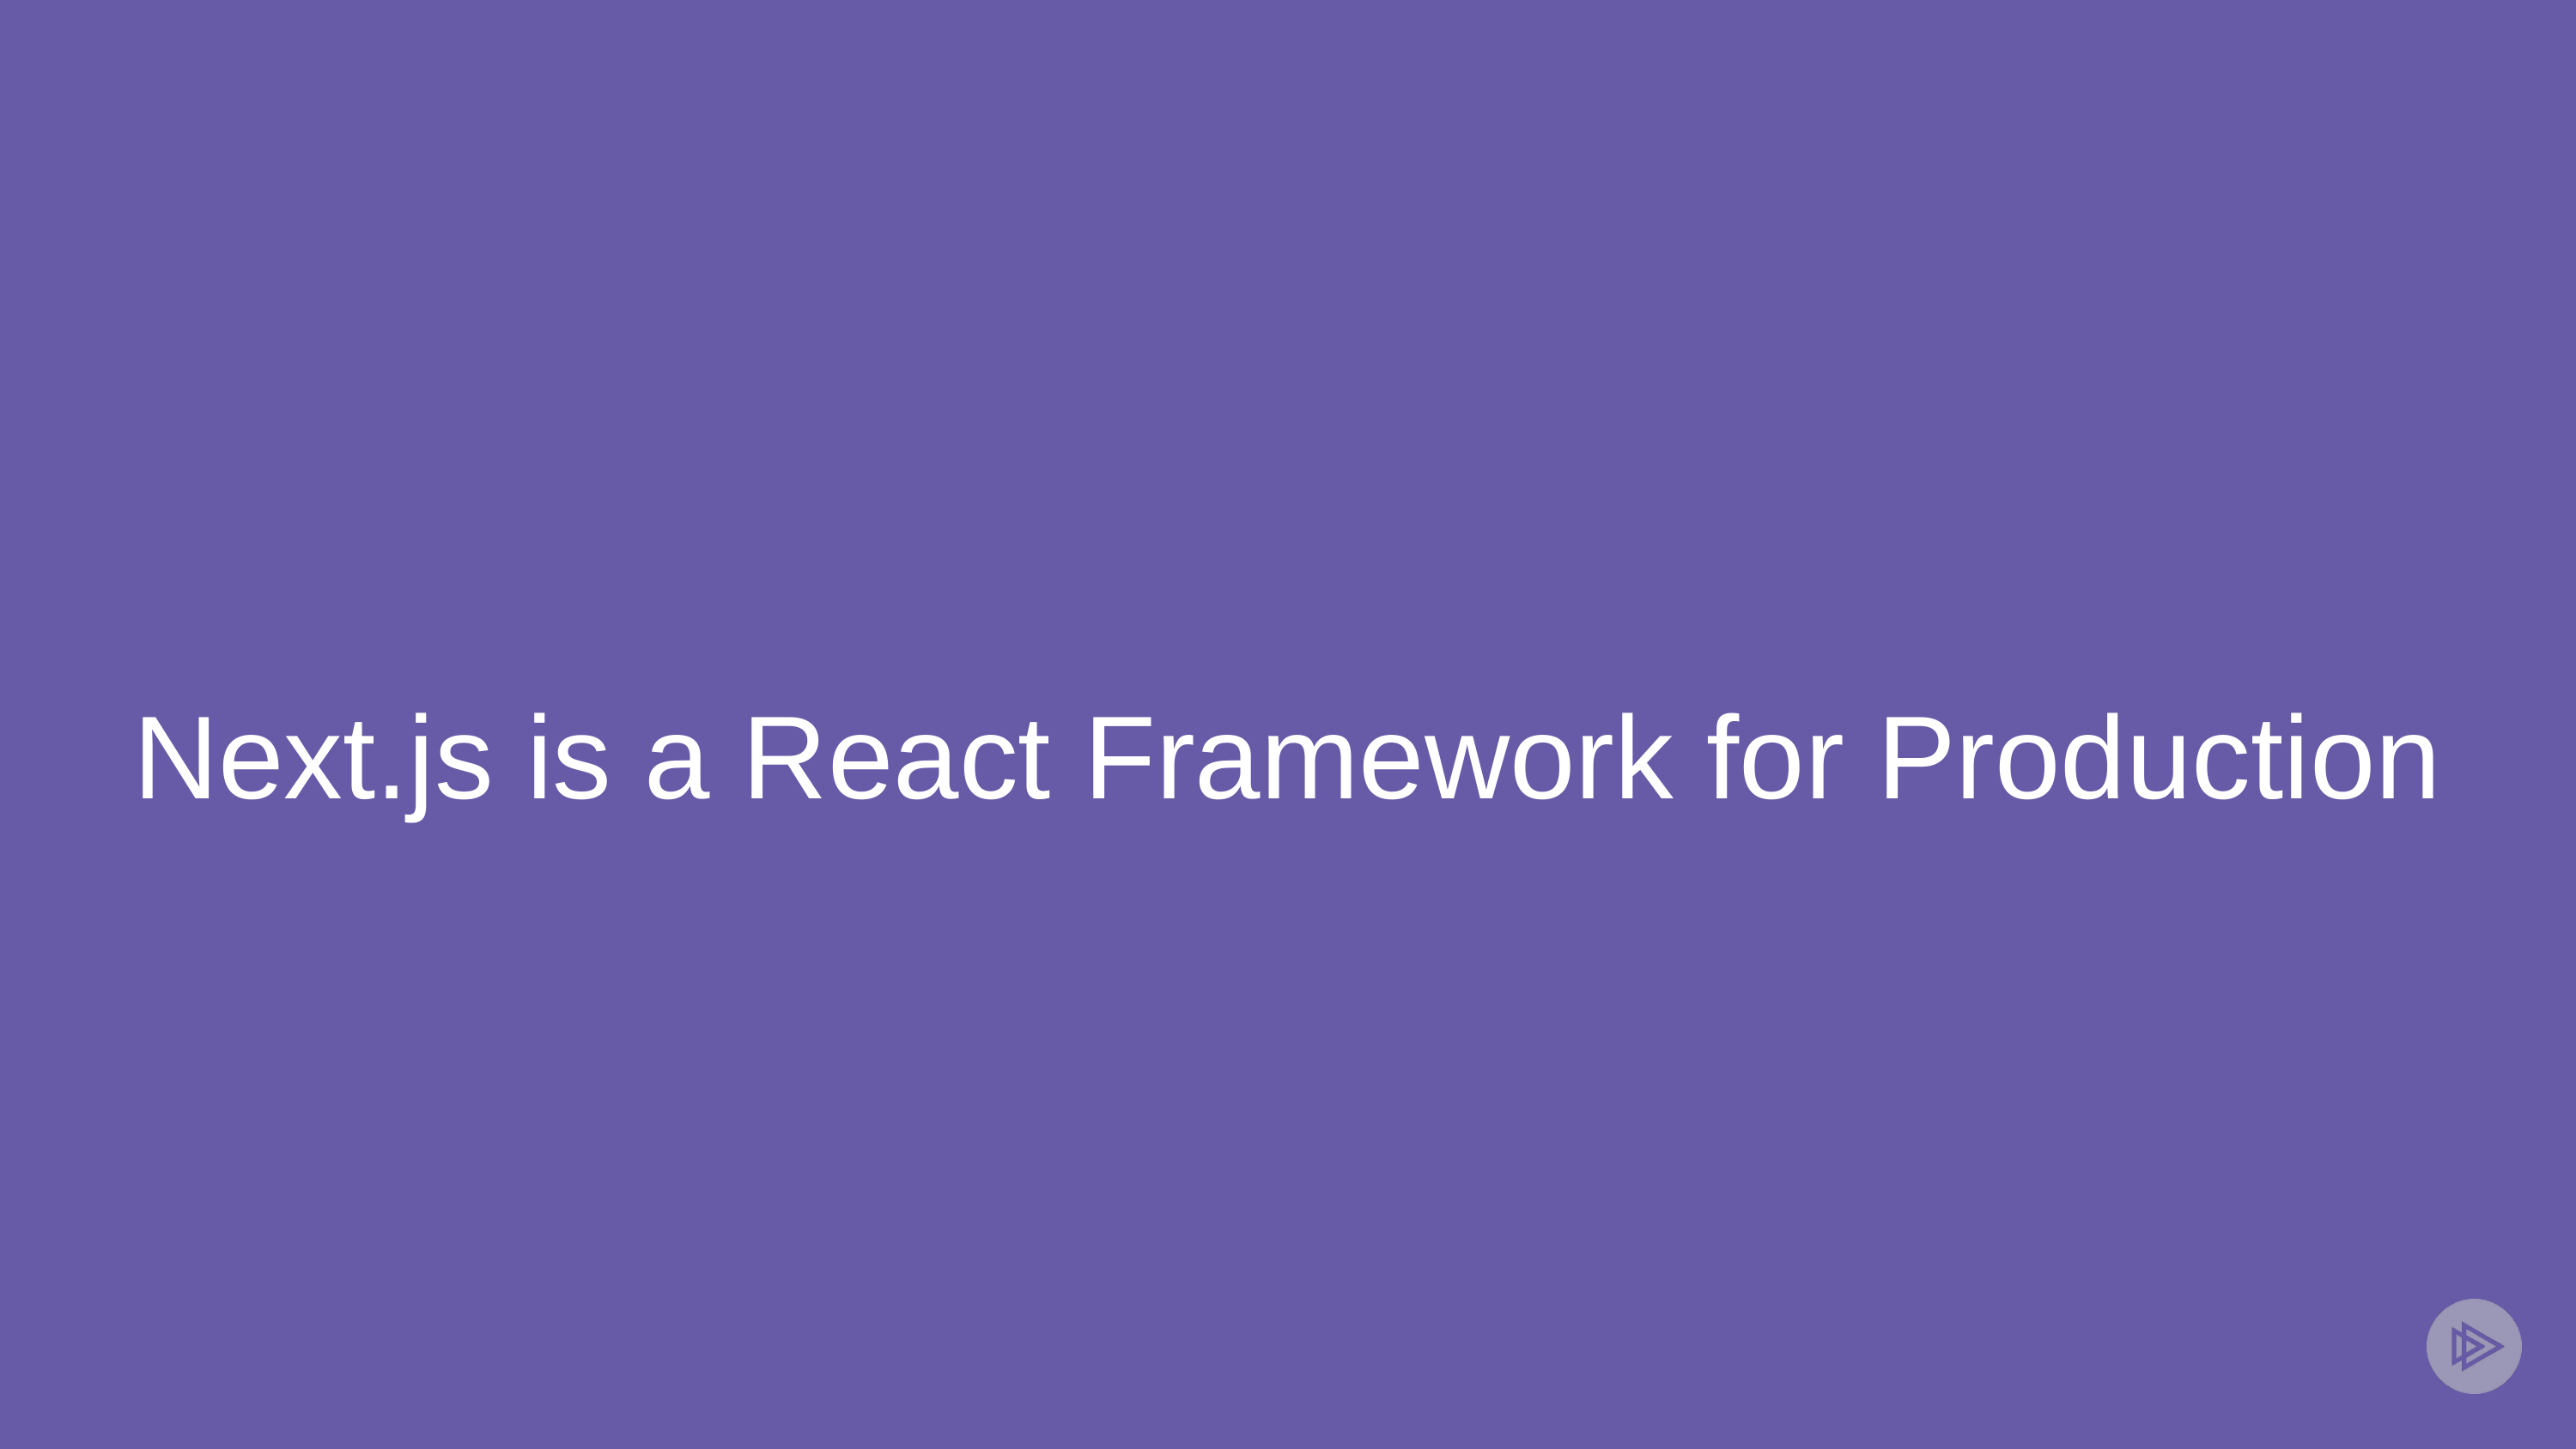

# Next.js is a React Framework for Production